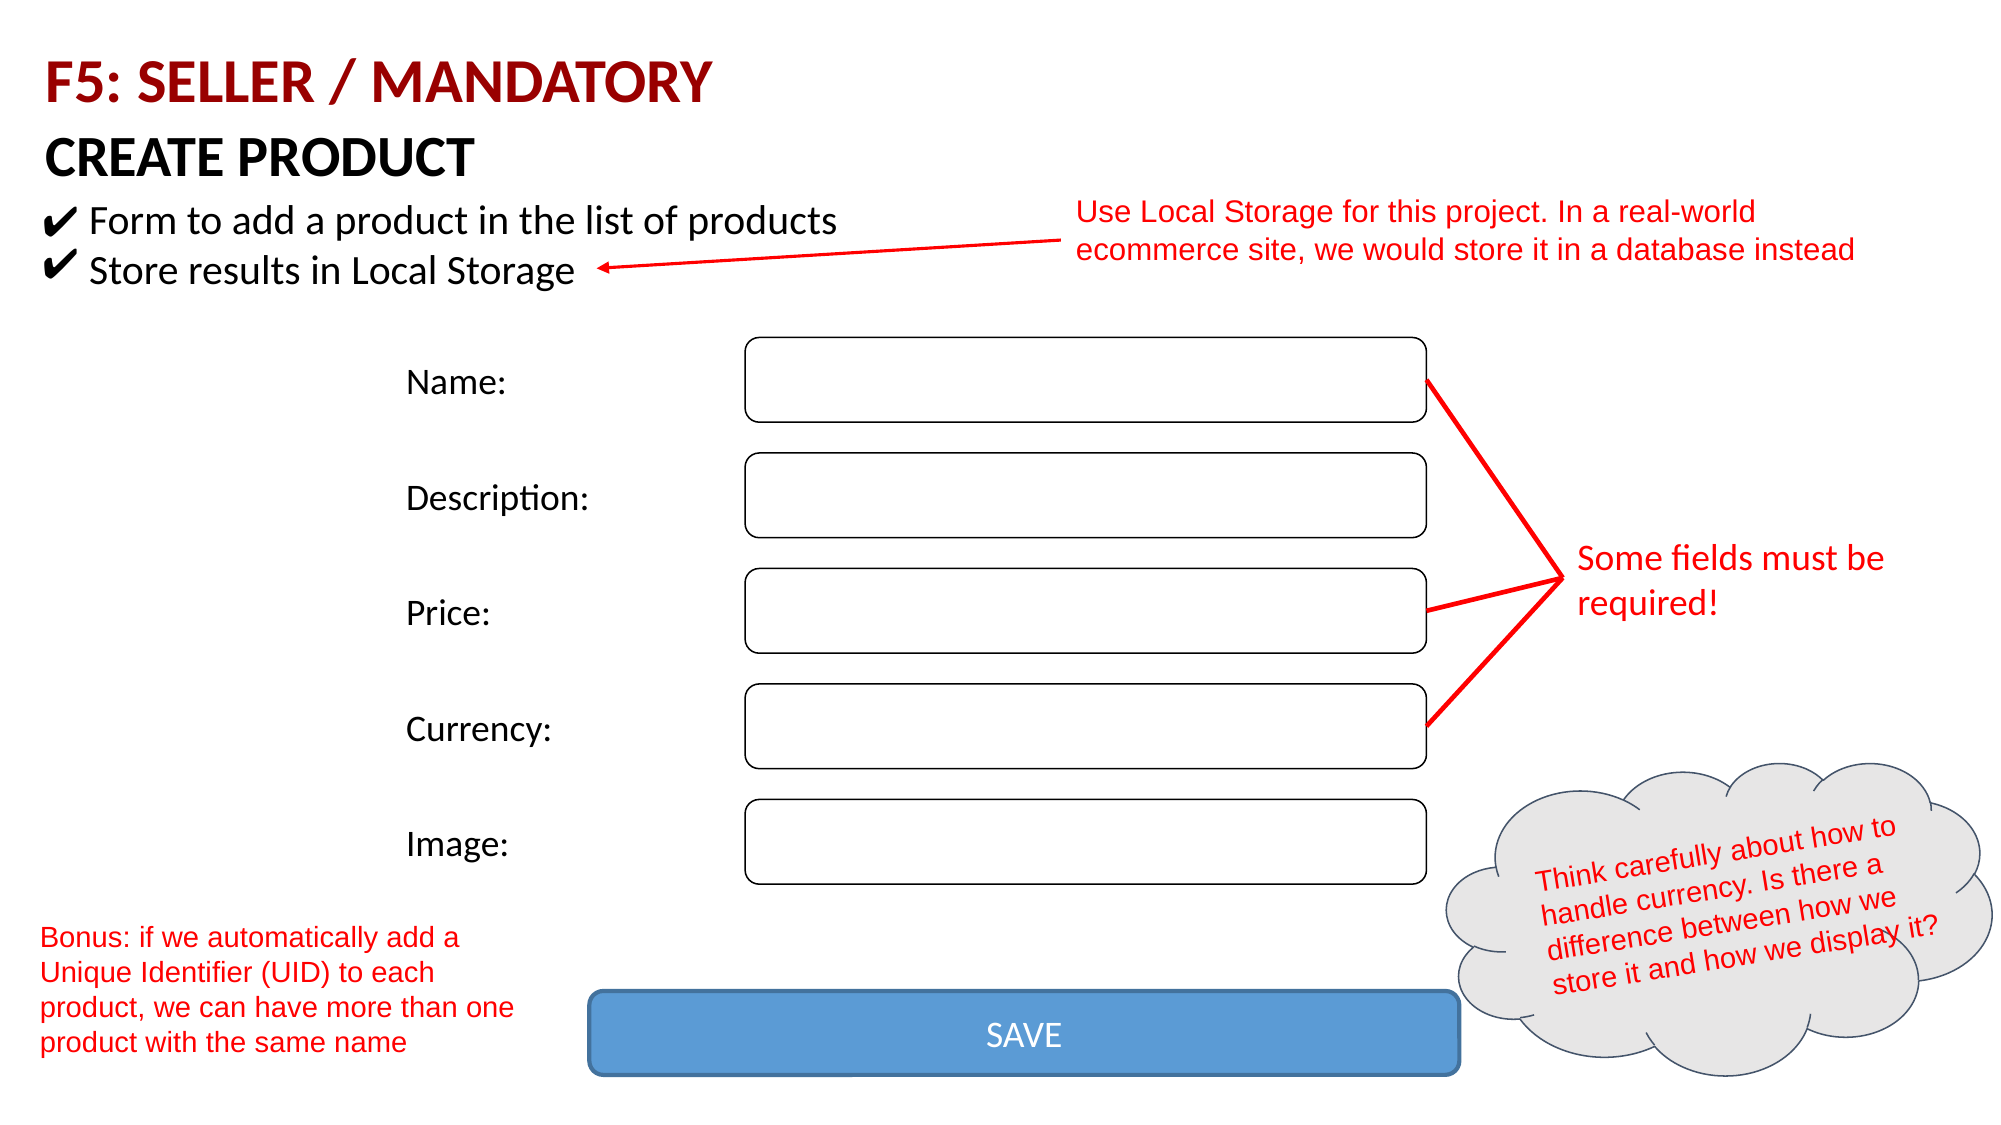

F5: SELLER / MANDATORY
CREATE PRODUCT
Use Local Storage for this project. In a real-world ecommerce site, we would store it in a database instead
Form to add a product in the list of products
Store results in Local Storage

Name:

Description:
Some fields must be required!

Price:

Currency:

Image:
Think carefully about how to handle currency. Is there a difference between how we store it and how we display it?
Bonus: if we automatically add a Unique Identifier (UID) to each product, we can have more than one product with the same name
SAVE